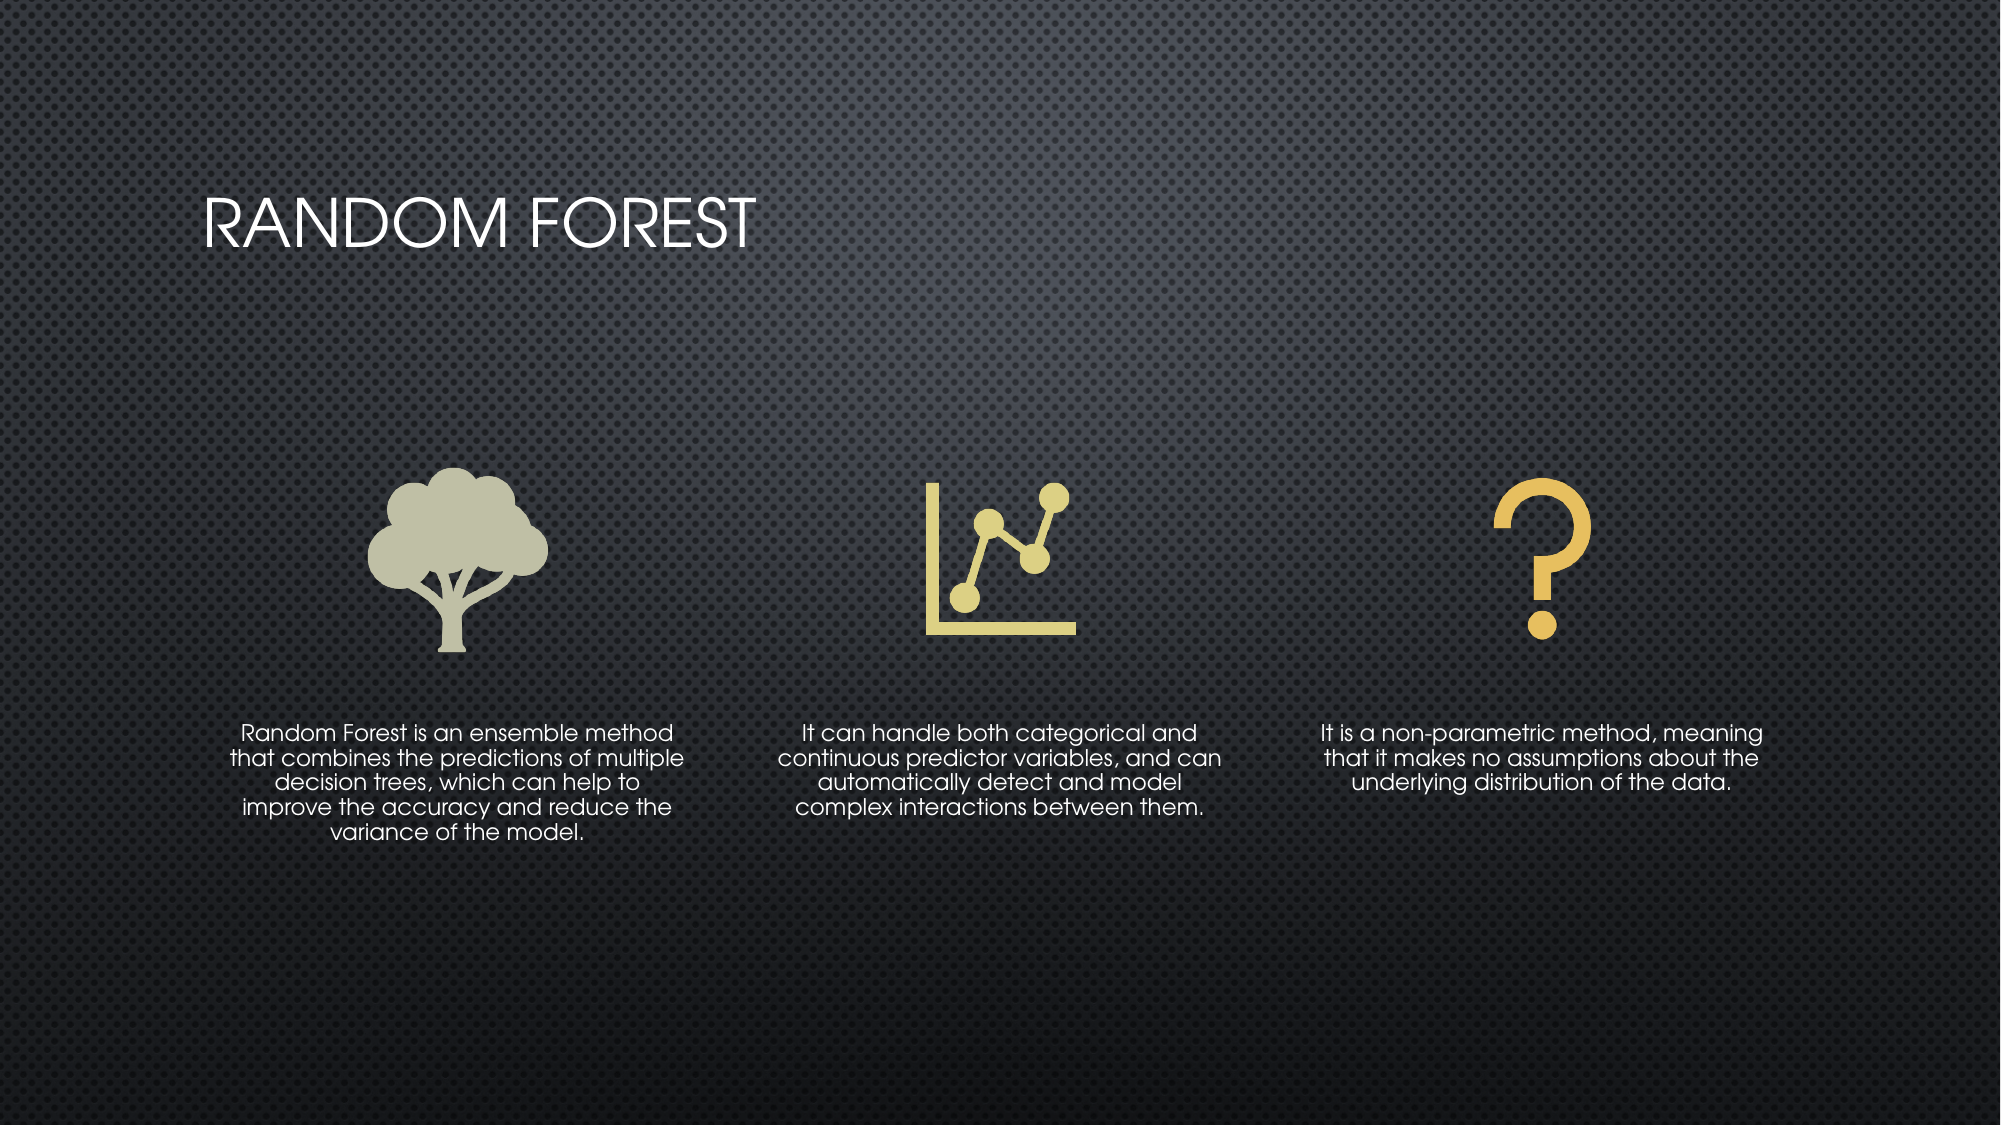

# Random forest
Random Forest is an ensemble method that combines the predictions of multiple decision trees, which can help to improve the accuracy and reduce the variance of the model.
It can handle both categorical and continuous predictor variables, and can automatically detect and model complex interactions between them.
It is a non-parametric method, meaning that it makes no assumptions about the underlying distribution of the data.